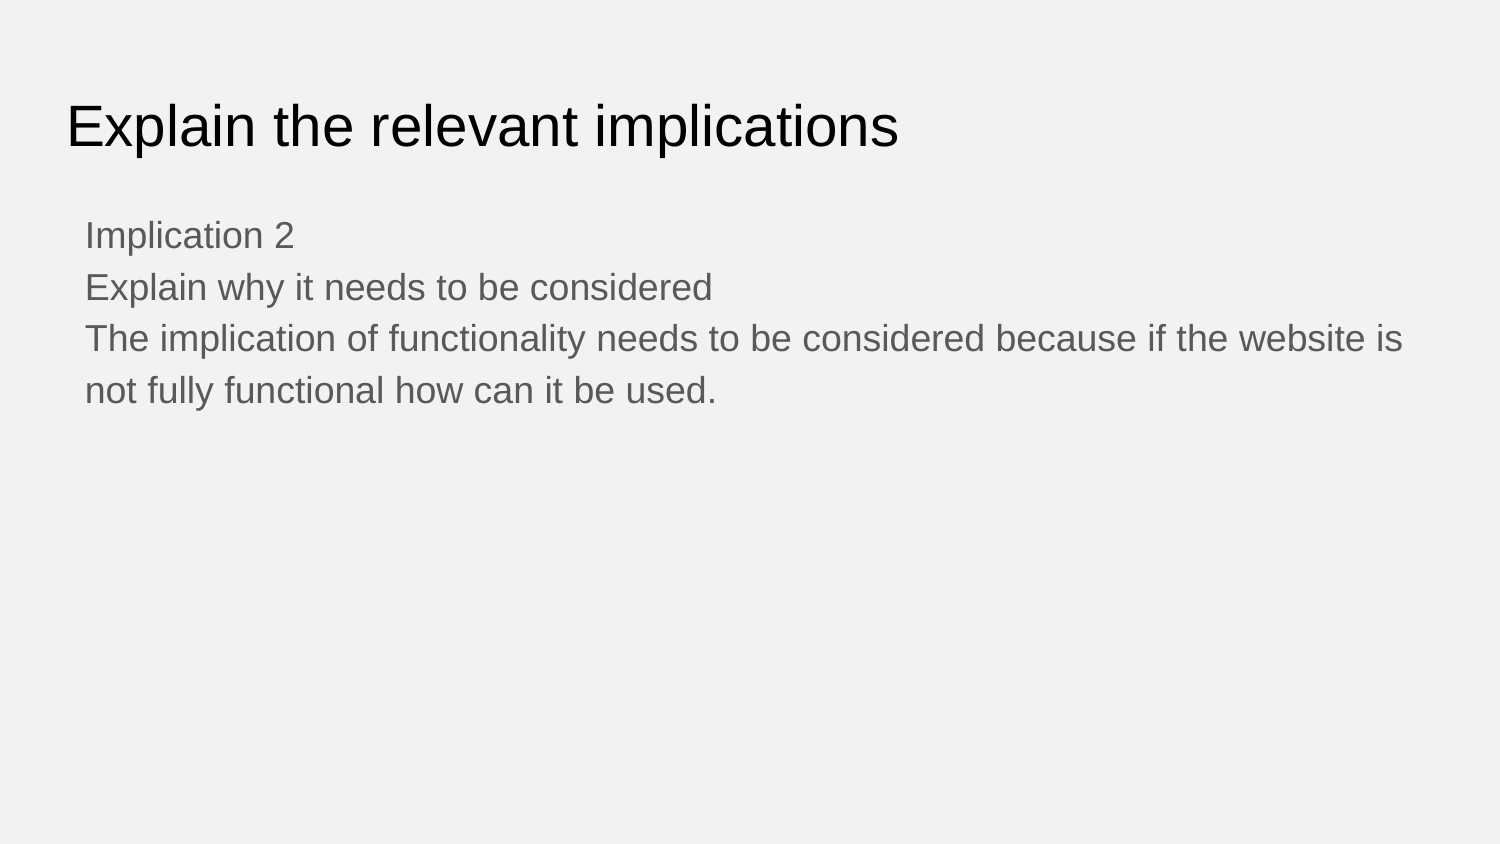

# Explain the relevant implications
Implication 2
Explain why it needs to be considered
The implication of functionality needs to be considered because if the website is not fully functional how can it be used.